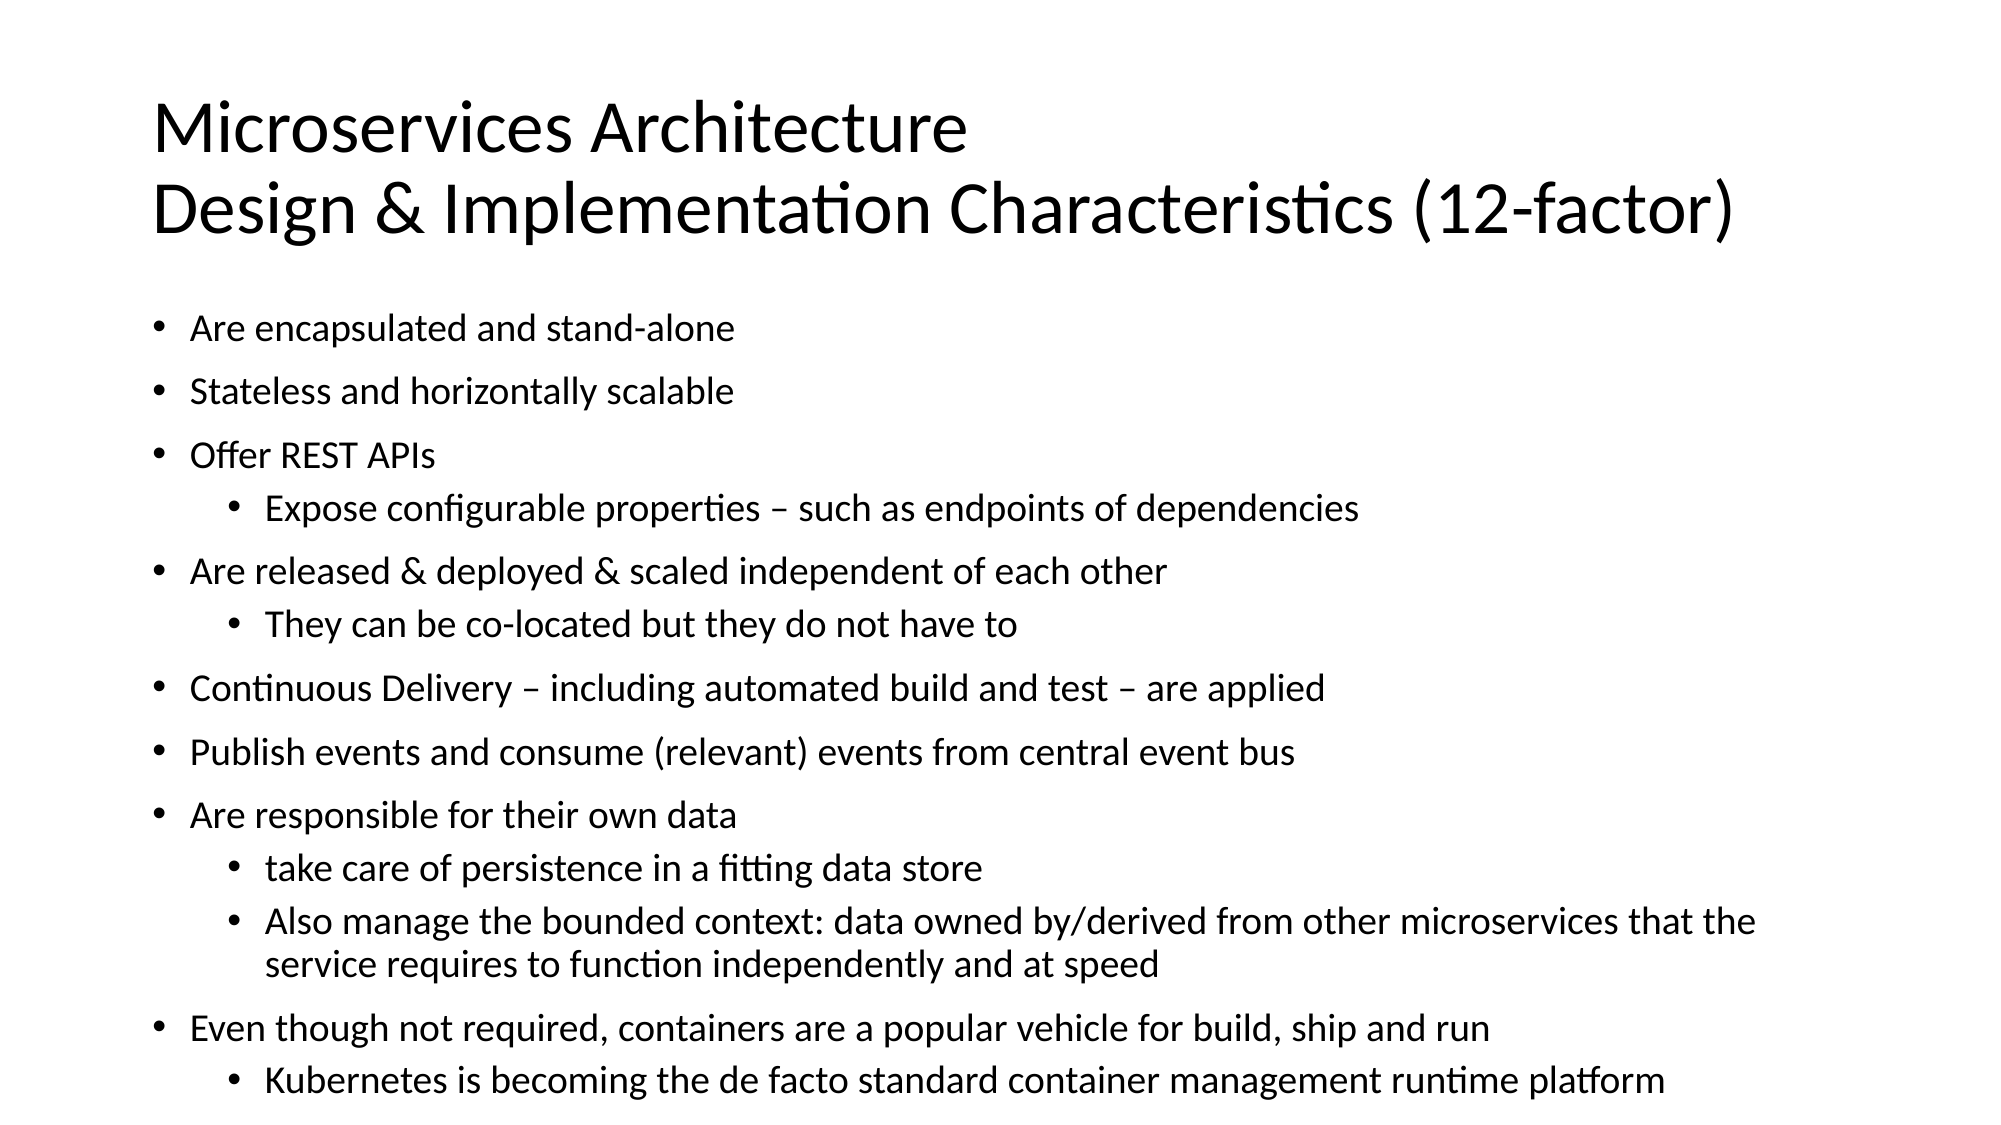

# Microservices Architecture Design & Implementation Characteristics (12-factor)
Are encapsulated and stand-alone
Stateless and horizontally scalable
Offer REST APIs
Expose configurable properties – such as endpoints of dependencies
Are released & deployed & scaled independent of each other
They can be co-located but they do not have to
Continuous Delivery – including automated build and test – are applied
Publish events and consume (relevant) events from central event bus
Are responsible for their own data
take care of persistence in a fitting data store
Also manage the bounded context: data owned by/derived from other microservices that the service requires to function independently and at speed
Even though not required, containers are a popular vehicle for build, ship and run
Kubernetes is becoming the de facto standard container management runtime platform